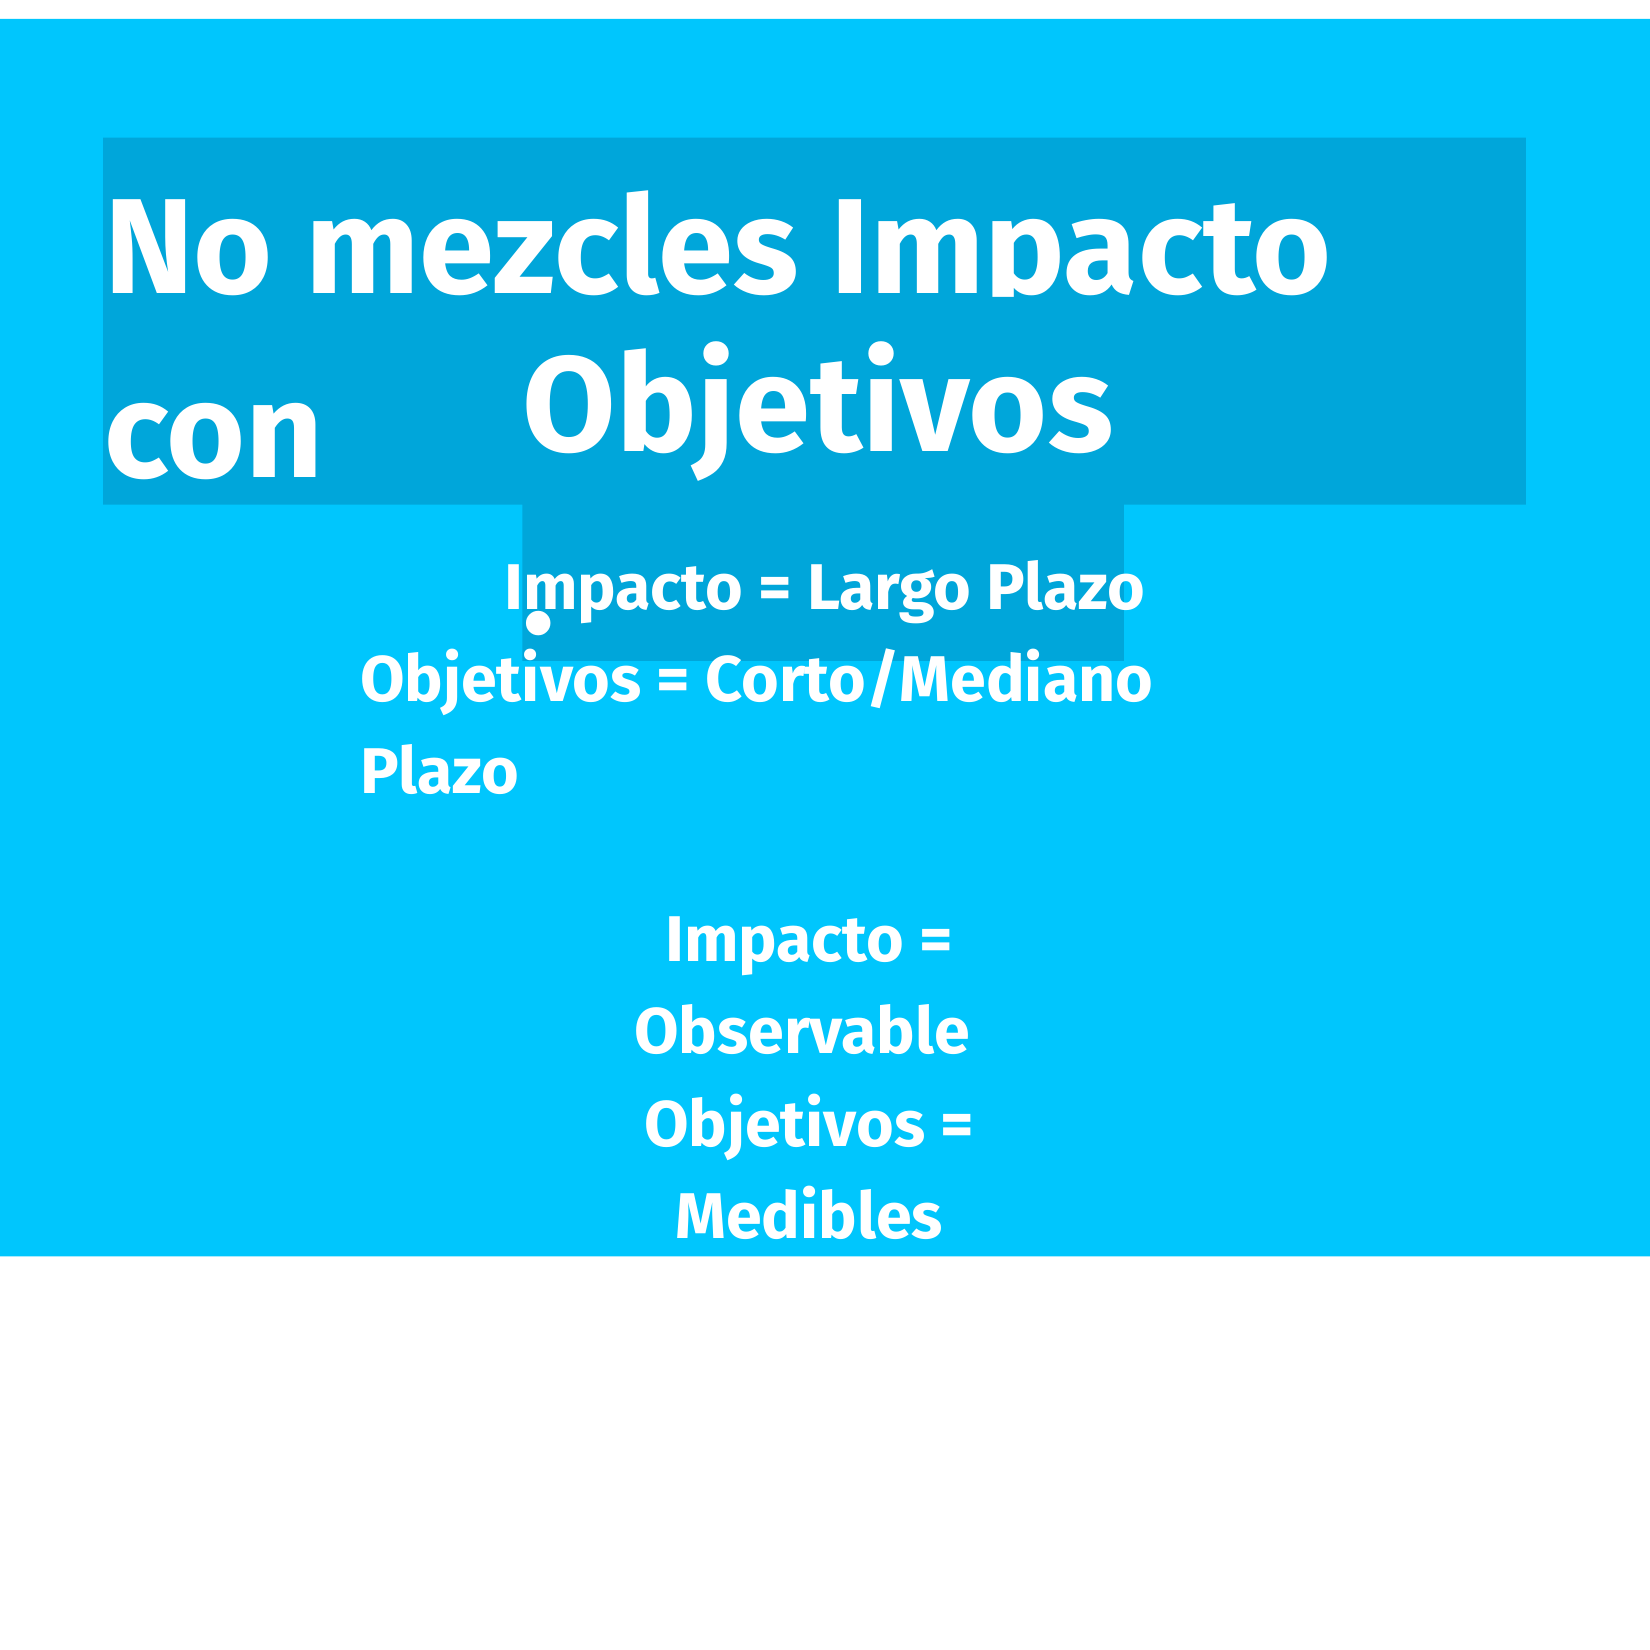

# No mezcles Impacto con
Objetivos.
Impacto = Largo Plazo  Objetivos = Corto/Mediano Plazo

Impacto = Observable  Objetivos = Medibles

Impacto = Influenciable  Objetivos = Controlables